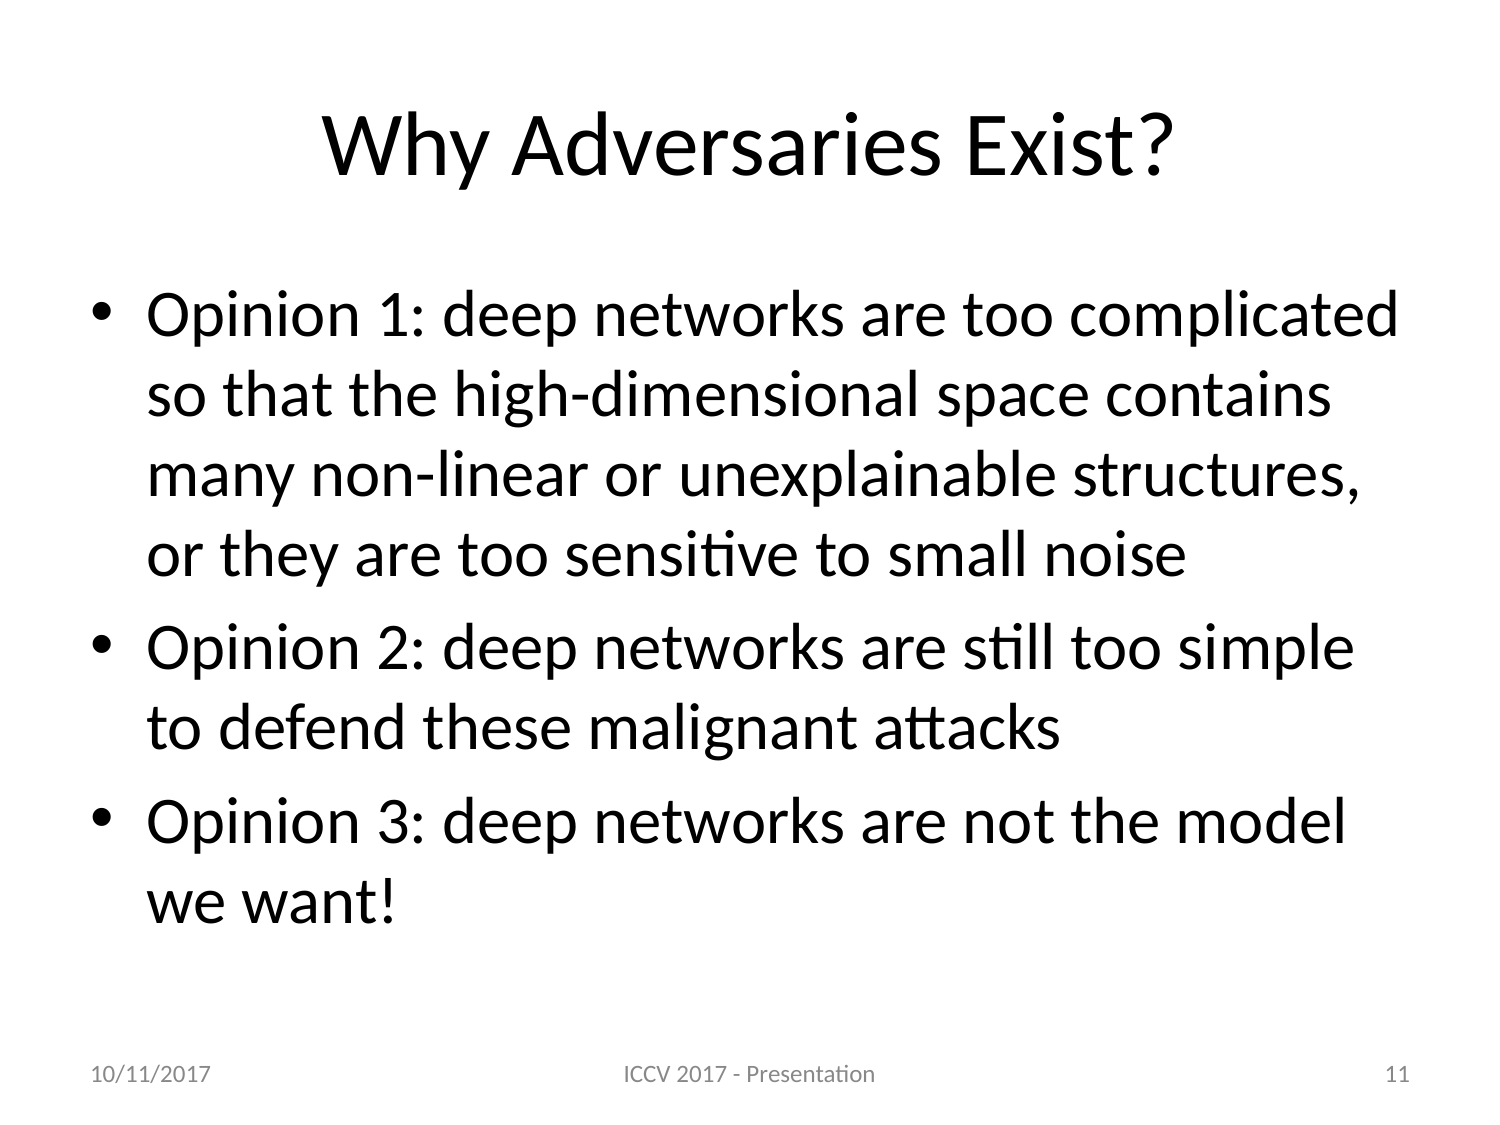

# Why Adversaries Exist?
Opinion 1: deep networks are too complicated so that the high-dimensional space contains many non-linear or unexplainable structures, or they are too sensitive to small noise
Opinion 2: deep networks are still too simple to defend these malignant attacks
Opinion 3: deep networks are not the model we want!
10/11/2017
ICCV 2017 - Presentation
11